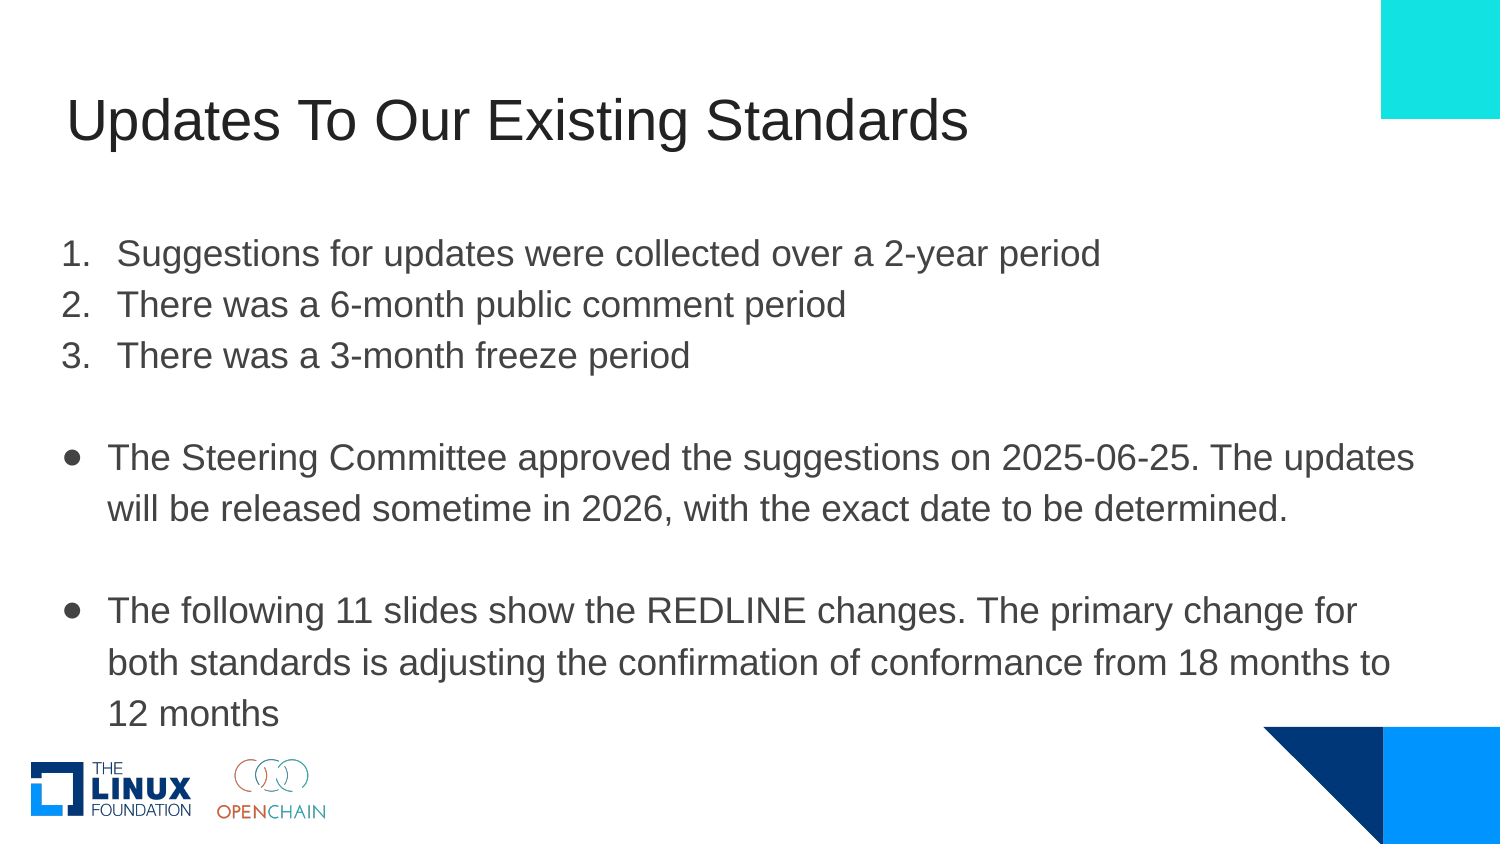

# Updates To Our Existing Standards
Suggestions for updates were collected over a 2-year period
There was a 6-month public comment period
There was a 3-month freeze period

The Steering Committee approved the suggestions on 2025-06-25. The updates will be released sometime in 2026, with the exact date to be determined.

The following 11 slides show the REDLINE changes. The primary change for both standards is adjusting the confirmation of conformance from 18 months to 12 months